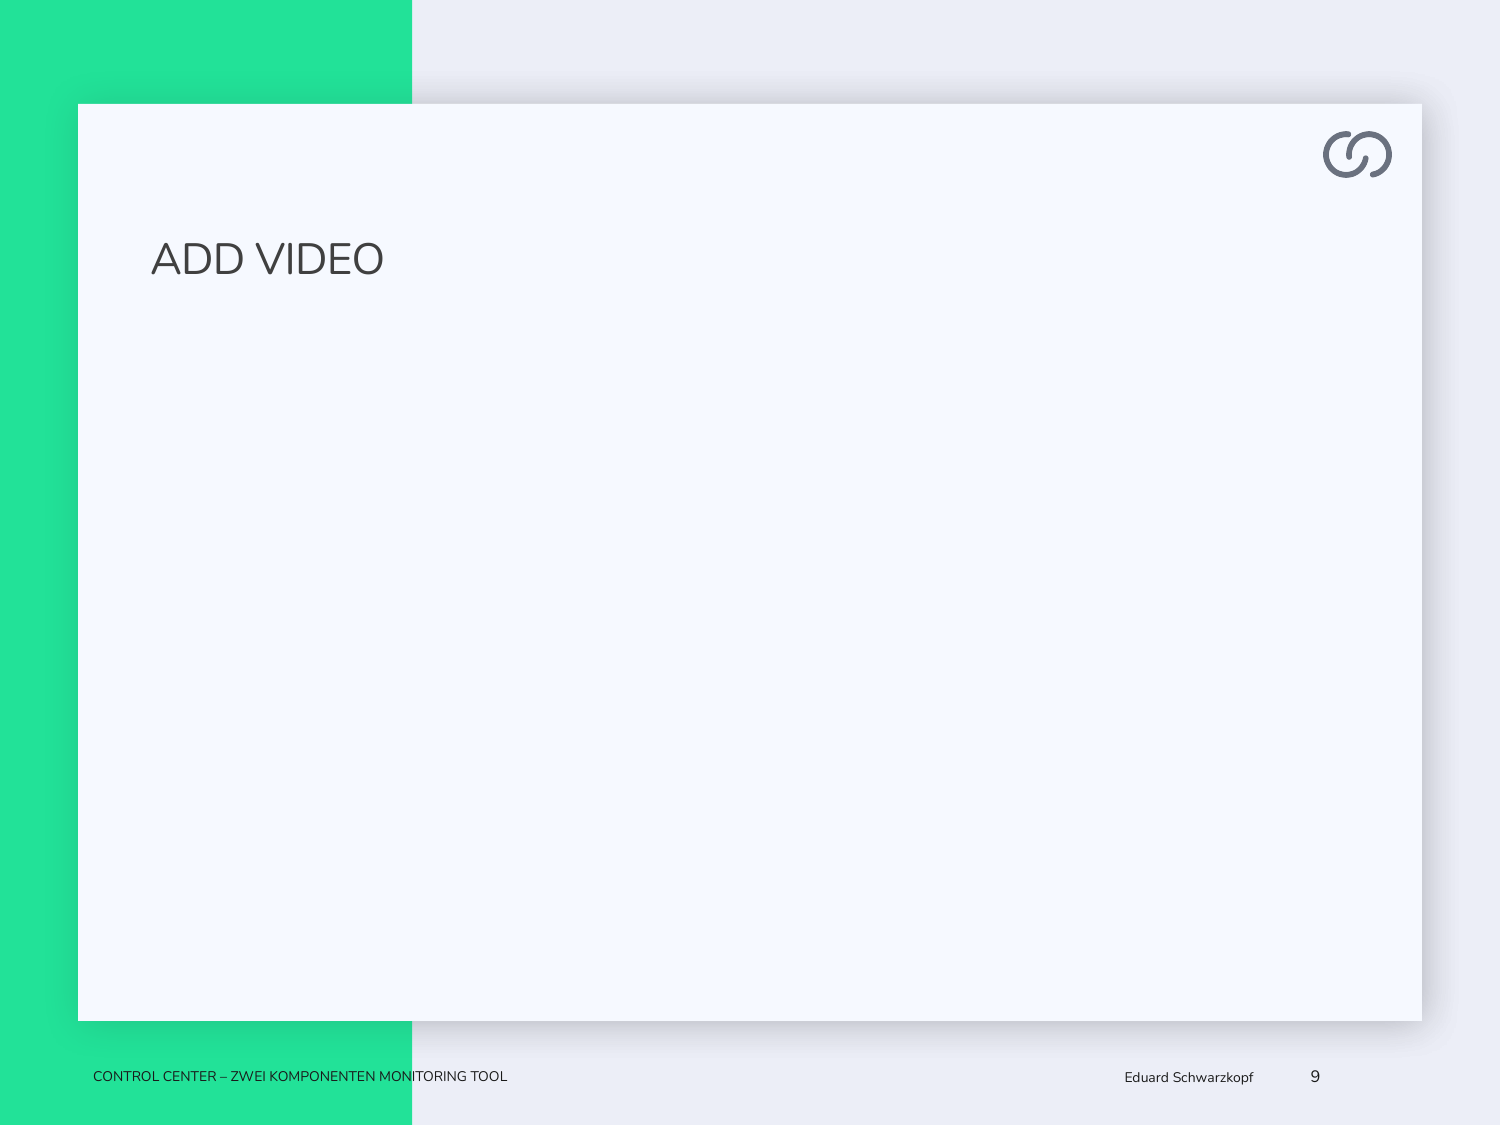

# Add Video

Control Center – zwei komponenten Monitoring Tool
Eduard Schwarzkopf
9